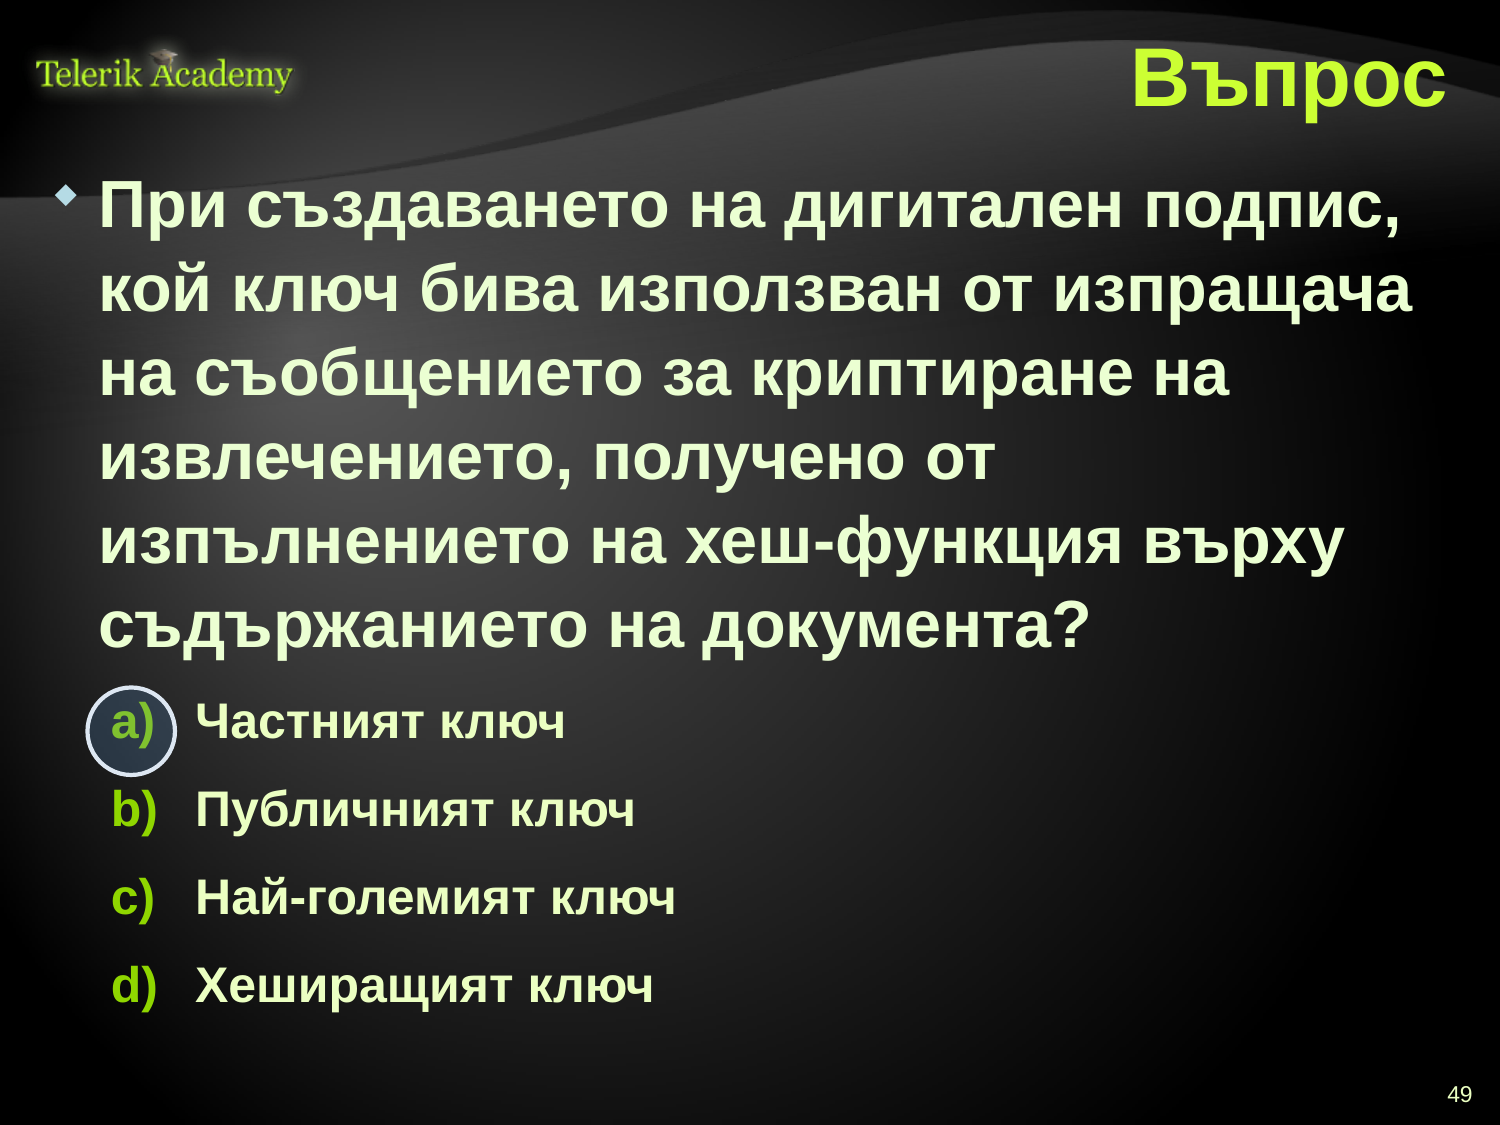

# Въпрос
При създаването на дигитален подпис, кой ключ бива използван от изпращача на съобщението за криптиране на извлечението, получено от изпълнението на хеш-функция върху съдържанието на документа?
Частният ключ
Публичният ключ
Най-големият ключ
Хеширащият ключ

49